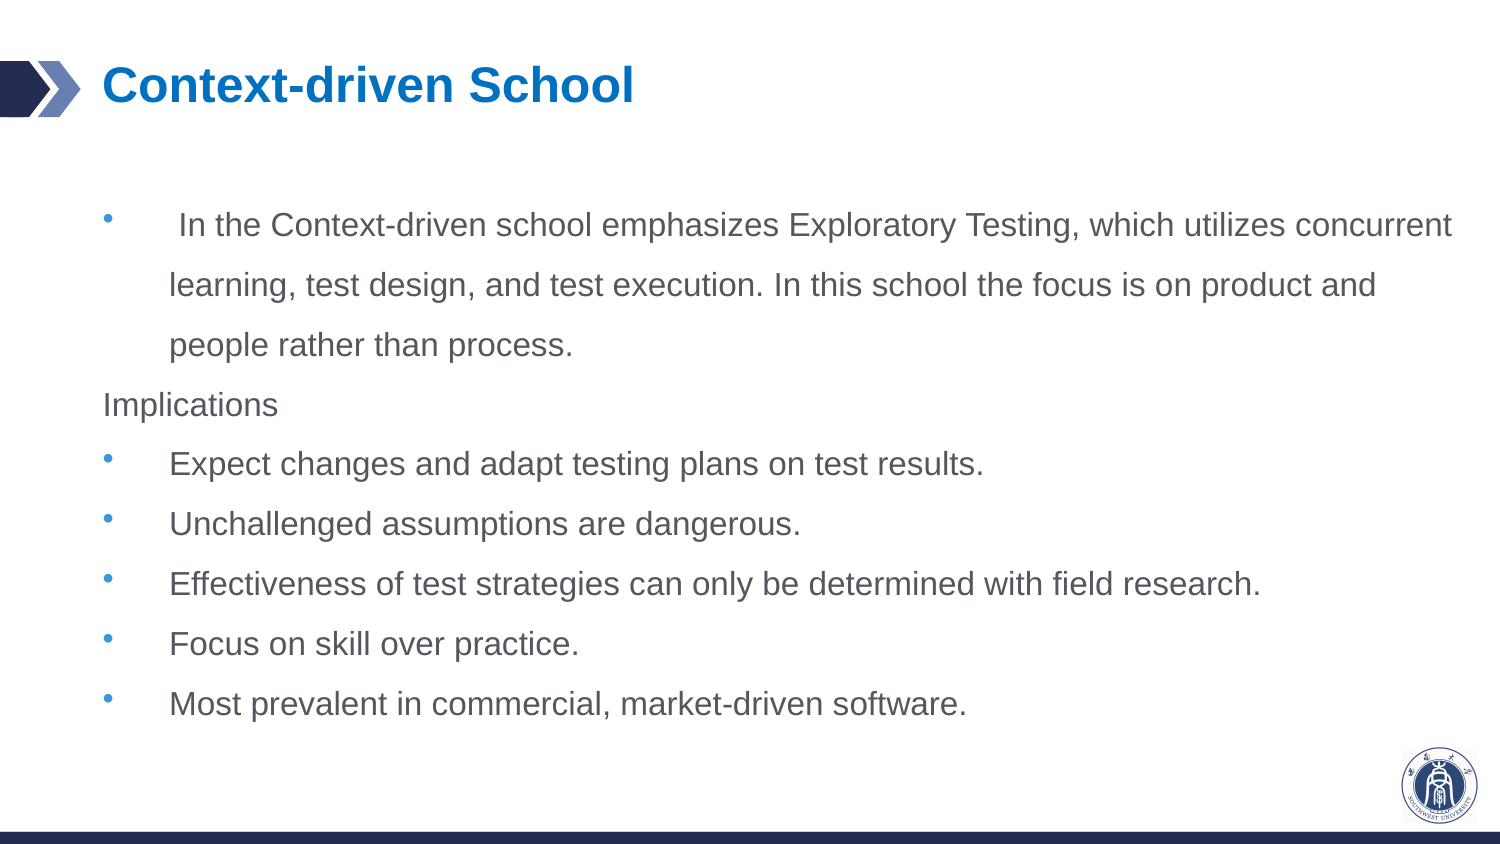

# Context-driven School
 In the Context-driven school emphasizes Exploratory Testing, which utilizes concurrent learning, test design, and test execution. In this school the focus is on product and people rather than process.
Implications
Expect changes and adapt testing plans on test results.
Unchallenged assumptions are dangerous.
Effectiveness of test strategies can only be determined with field research.
Focus on skill over practice.
Most prevalent in commercial, market-driven software.